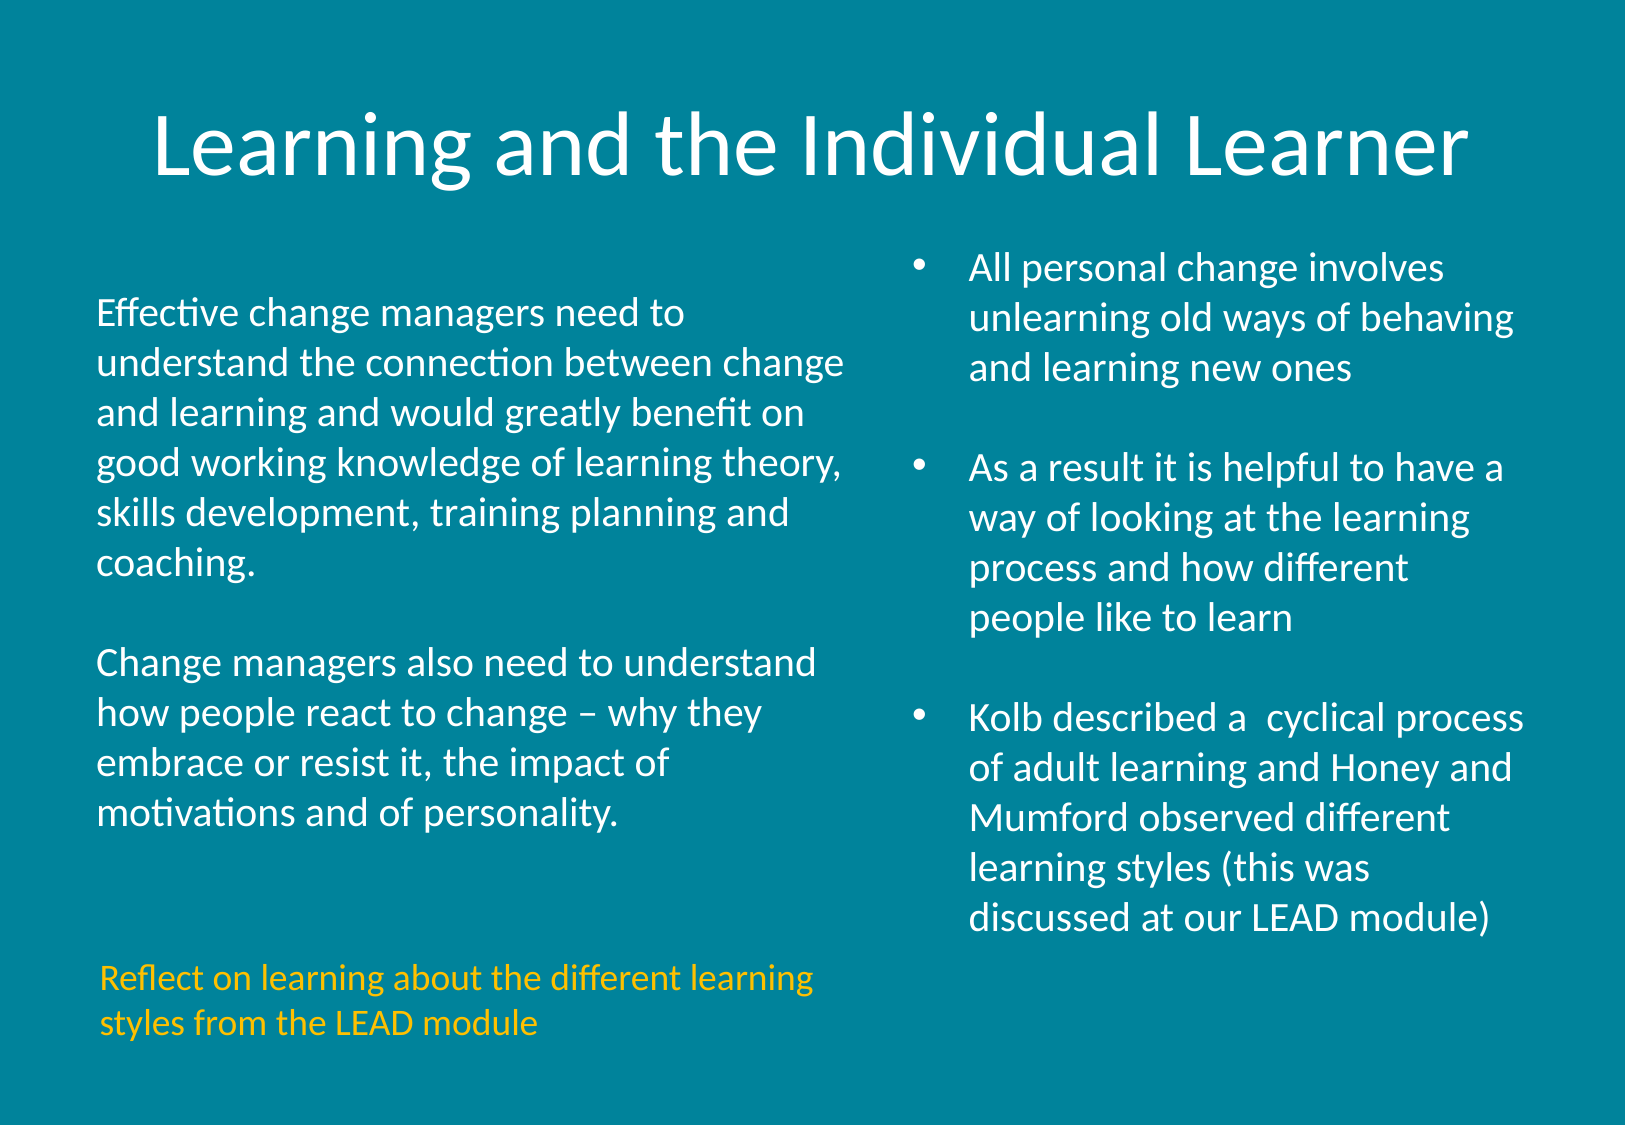

# Learning and the Individual Learner
All personal change involves unlearning old ways of behaving and learning new ones

As a result it is helpful to have a way of looking at the learning process and how different people like to learn

Kolb described a  cyclical process of adult learning and Honey and Mumford observed different learning styles (this was discussed at our LEAD module)
Effective change managers need to understand the connection between change and learning and would greatly benefit on good working knowledge of learning theory, skills development, training planning and coaching.

Change managers also need to understand how people react to change – why they embrace or resist it, the impact of motivations and of personality.
Reflect on learning about the different learning styles from the LEAD module